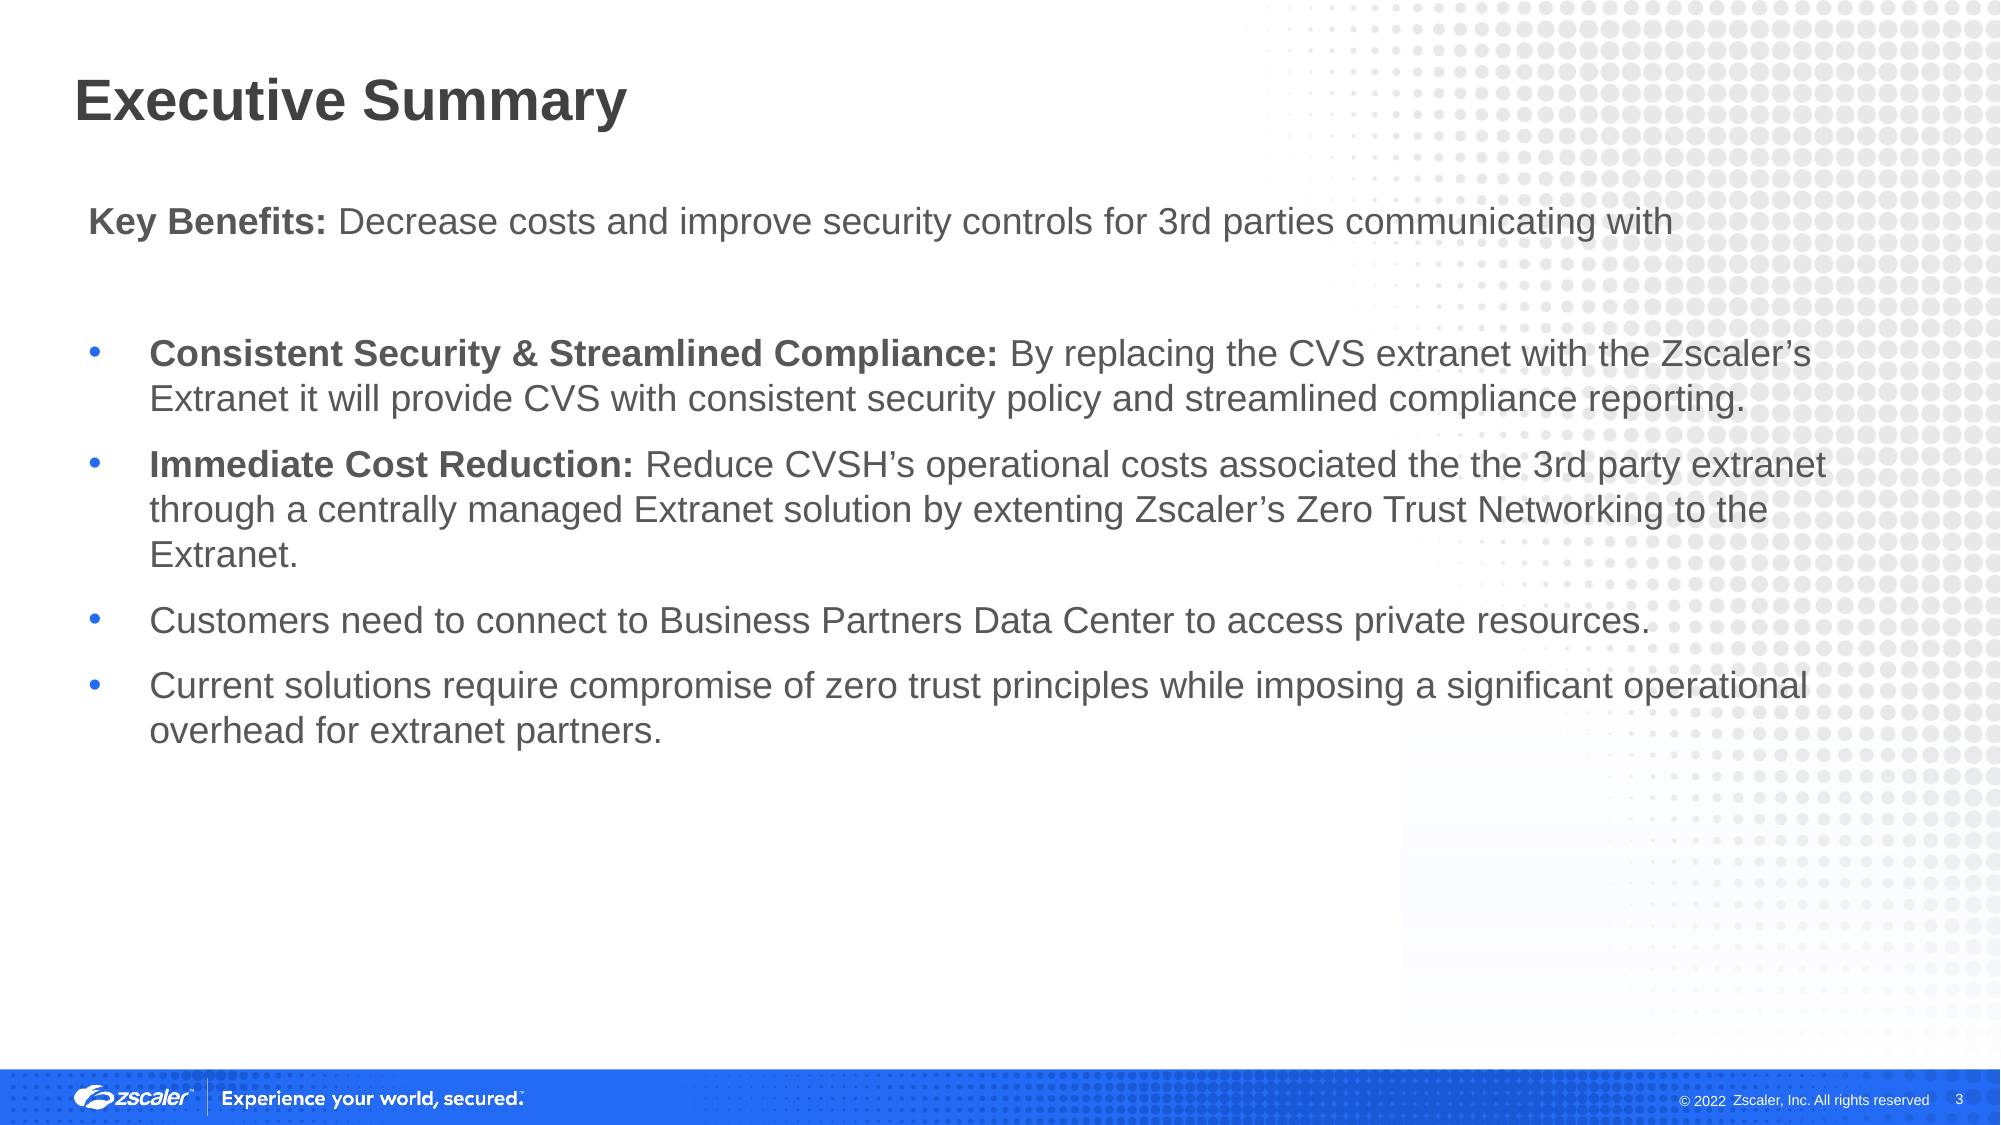

# Executive Summary
Key Benefits: Decrease costs and improve security controls for 3rd parties communicating with

Consistent Security & Streamlined Compliance: By replacing the CVS extranet with the Zscaler’s Extranet it will provide CVS with consistent security policy and streamlined compliance reporting.
Immediate Cost Reduction: Reduce CVSH’s operational costs associated the the 3rd party extranet through a centrally managed Extranet solution by extenting Zscaler’s Zero Trust Networking to the Extranet.
Customers need to connect to Business Partners Data Center to access private resources.
Current solutions require compromise of zero trust principles while imposing a significant operational overhead for extranet partners.
3